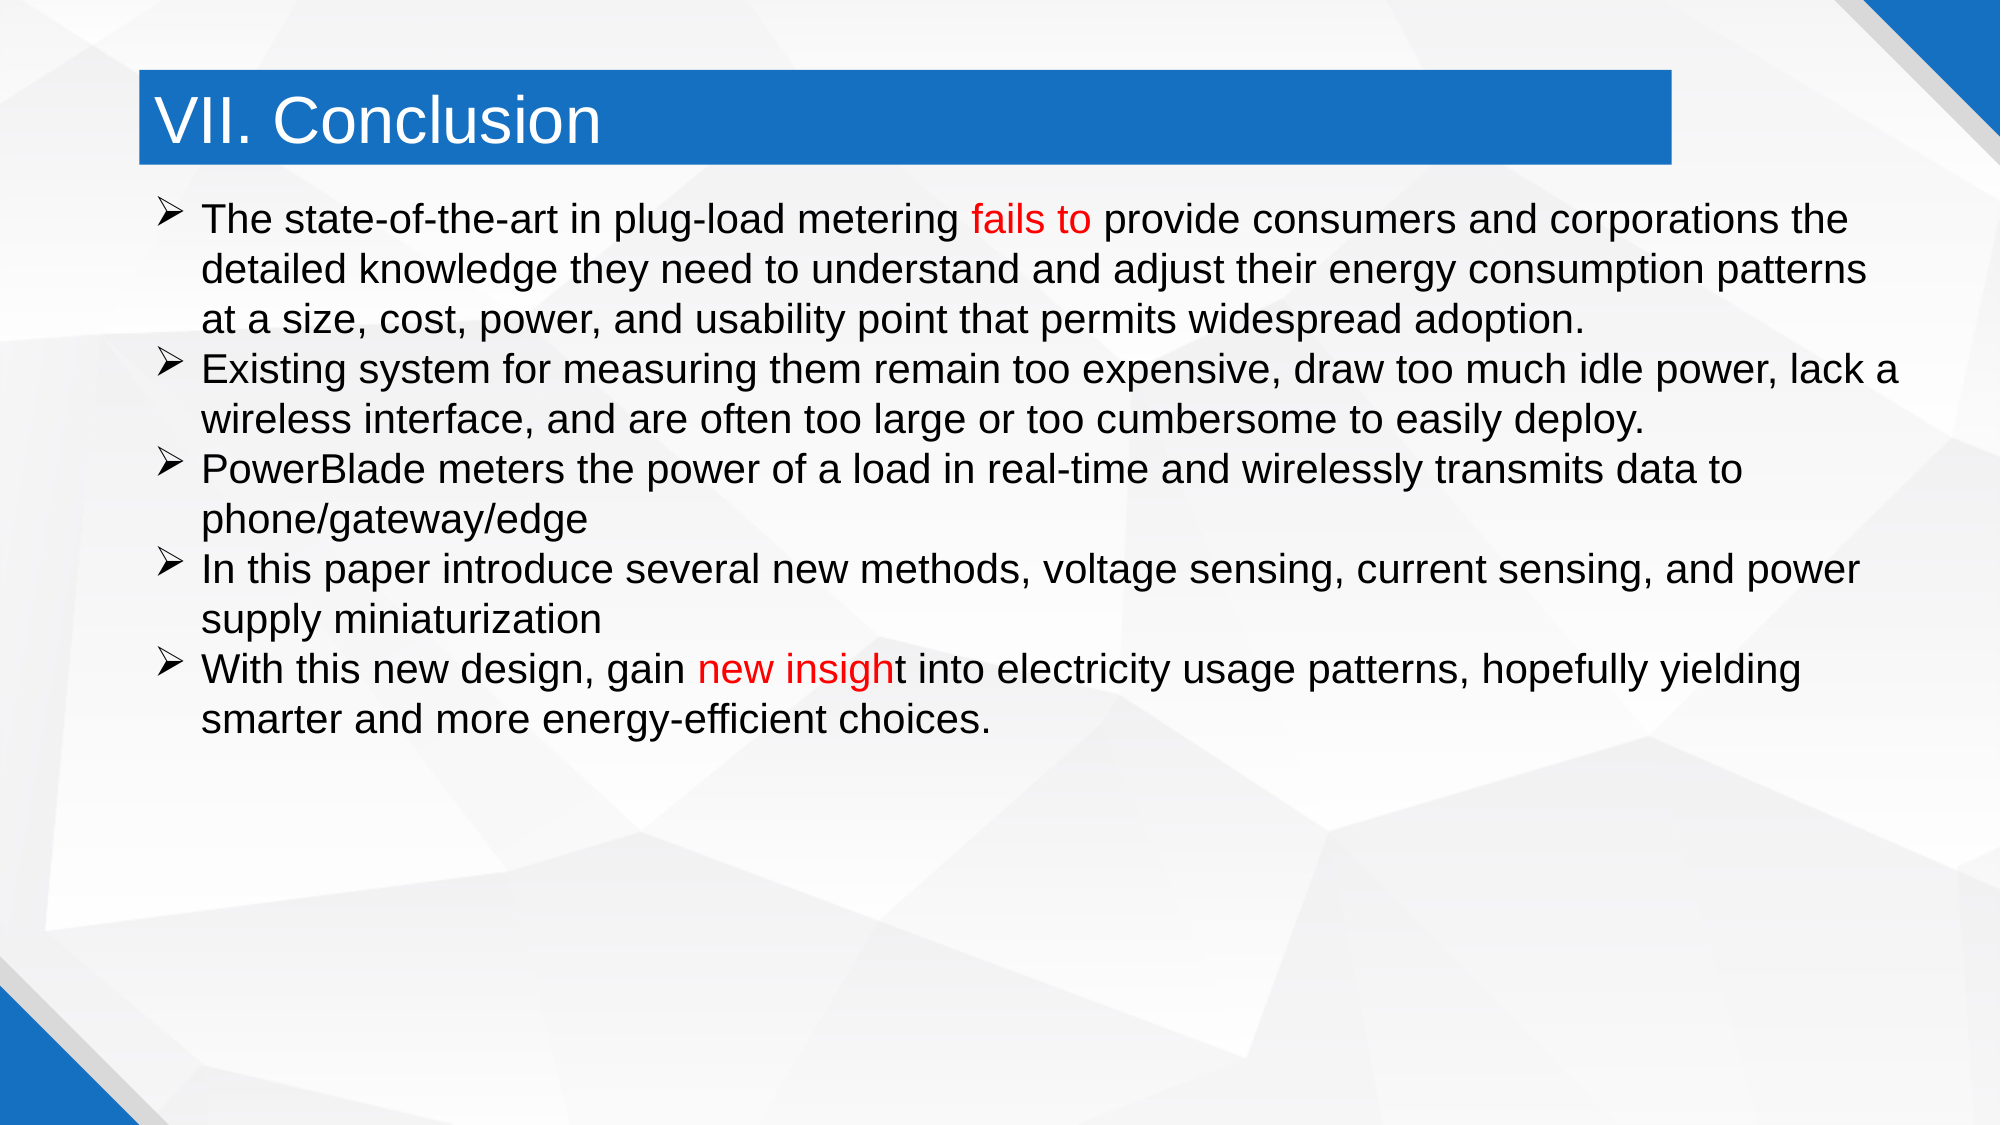

VII. Conclusion
The state-of-the-art in plug-load metering fails to provide consumers and corporations the detailed knowledge they need to understand and adjust their energy consumption patterns at a size, cost, power, and usability point that permits widespread adoption.
Existing system for measuring them remain too expensive, draw too much idle power, lack a wireless interface, and are often too large or too cumbersome to easily deploy.
PowerBlade meters the power of a load in real-time and wirelessly transmits data to phone/gateway/edge
In this paper introduce several new methods, voltage sensing, current sensing, and power supply miniaturization
With this new design, gain new insight into electricity usage patterns, hopefully yielding smarter and more energy-efficient choices.